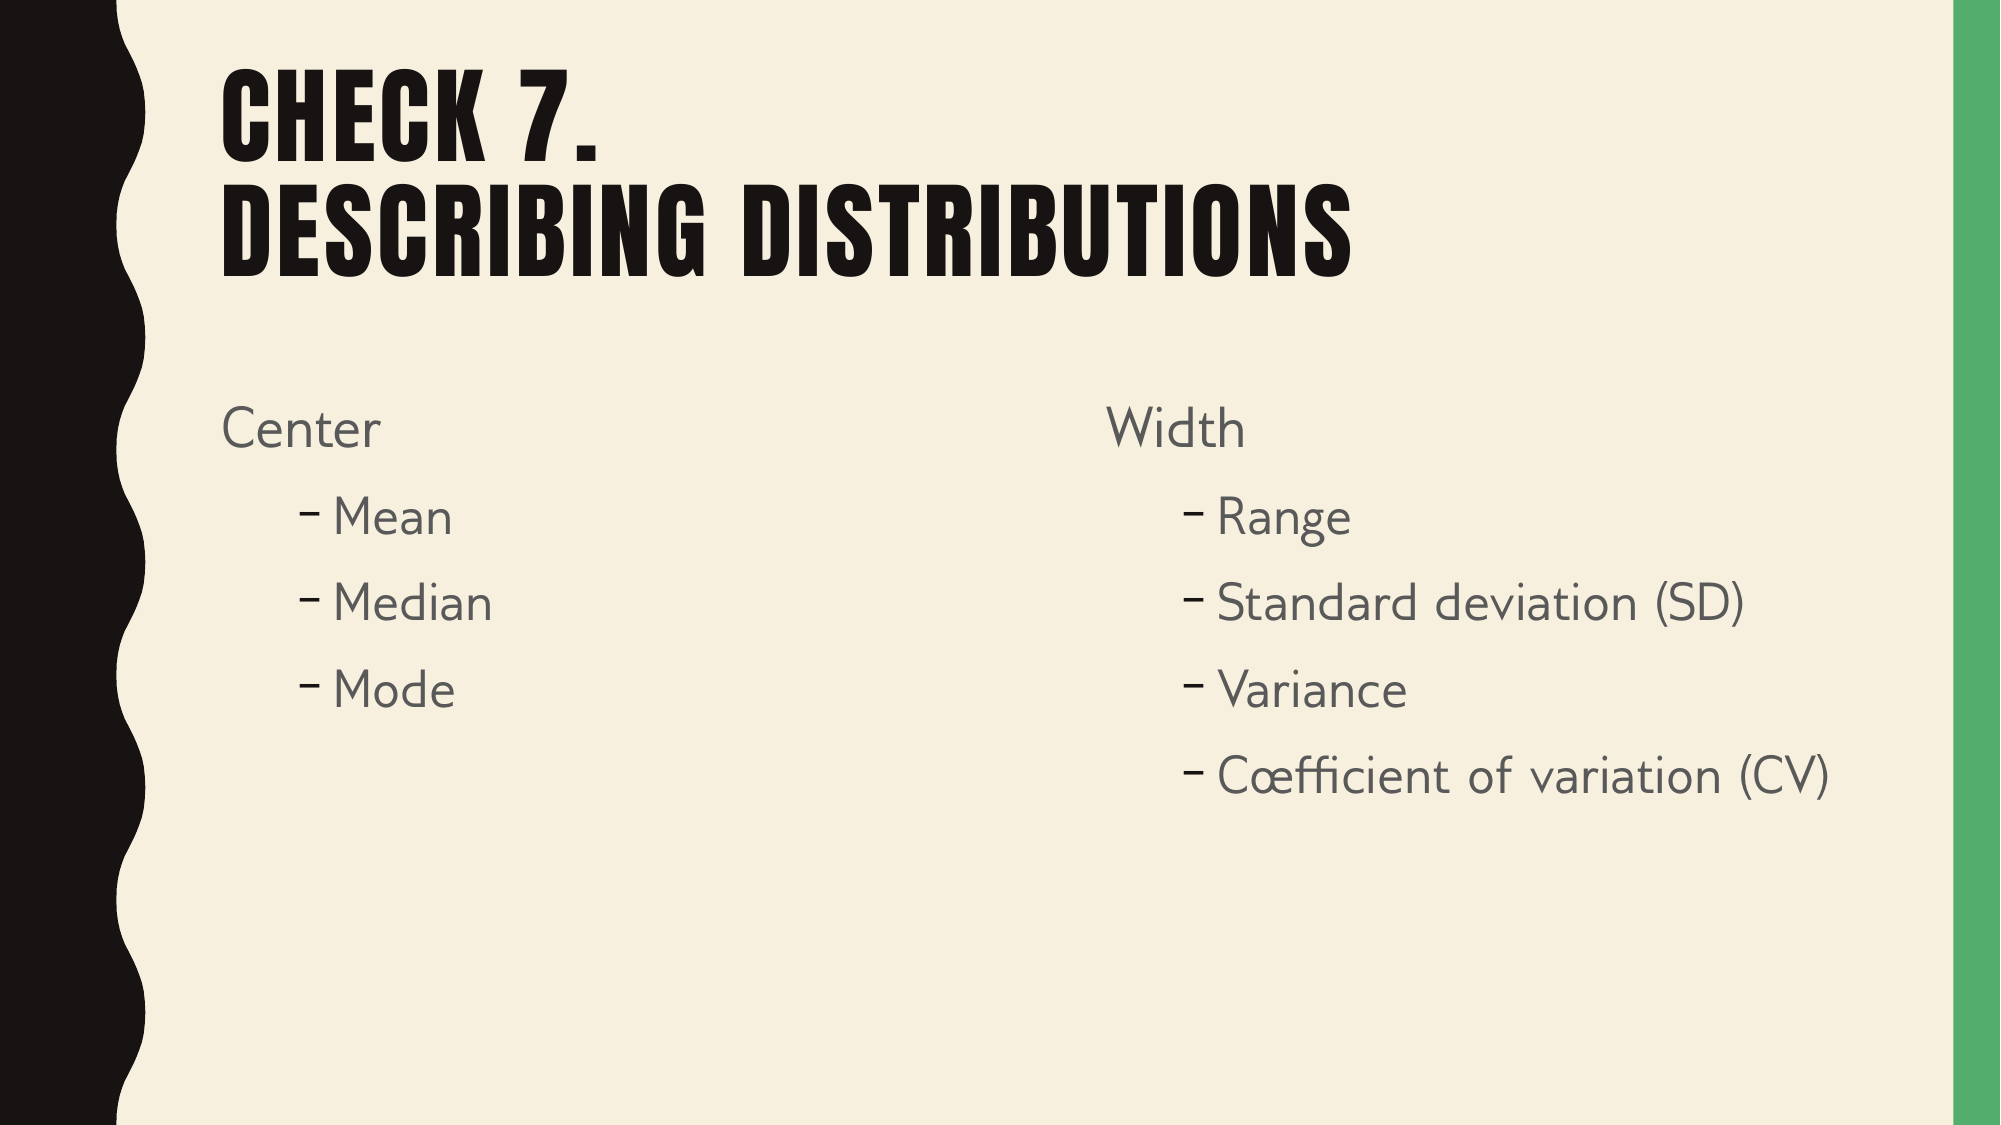

# Check 7. Describing Distributions
Center
Mean
Median
Mode
Width
Range
Standard deviation (SD)
Variance
Coefficient of variation (CV)